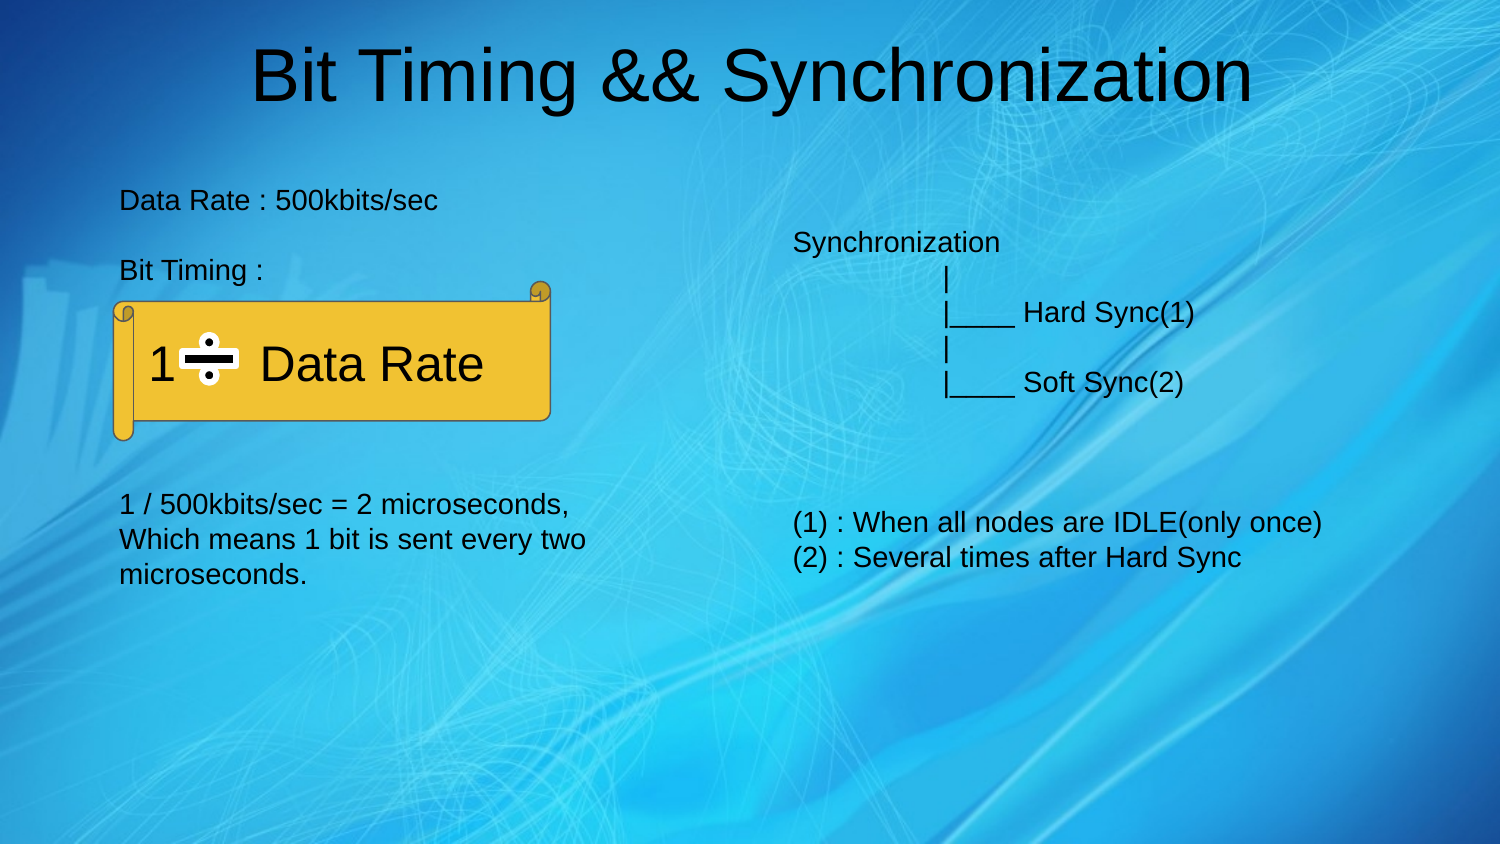

# Bit Timing && Synchronization
Data Rate : 500kbits/sec

Bit Timing :

Synchronization
	|
	|____ Hard Sync(1)
	|
	|____ Soft Sync(2)

(1) : When all nodes are IDLE(only once)
(2) : Several times after Hard Sync

1      Data Rate

1 / 500kbits/sec = 2 microseconds, Which means 1 bit is sent every two microseconds.